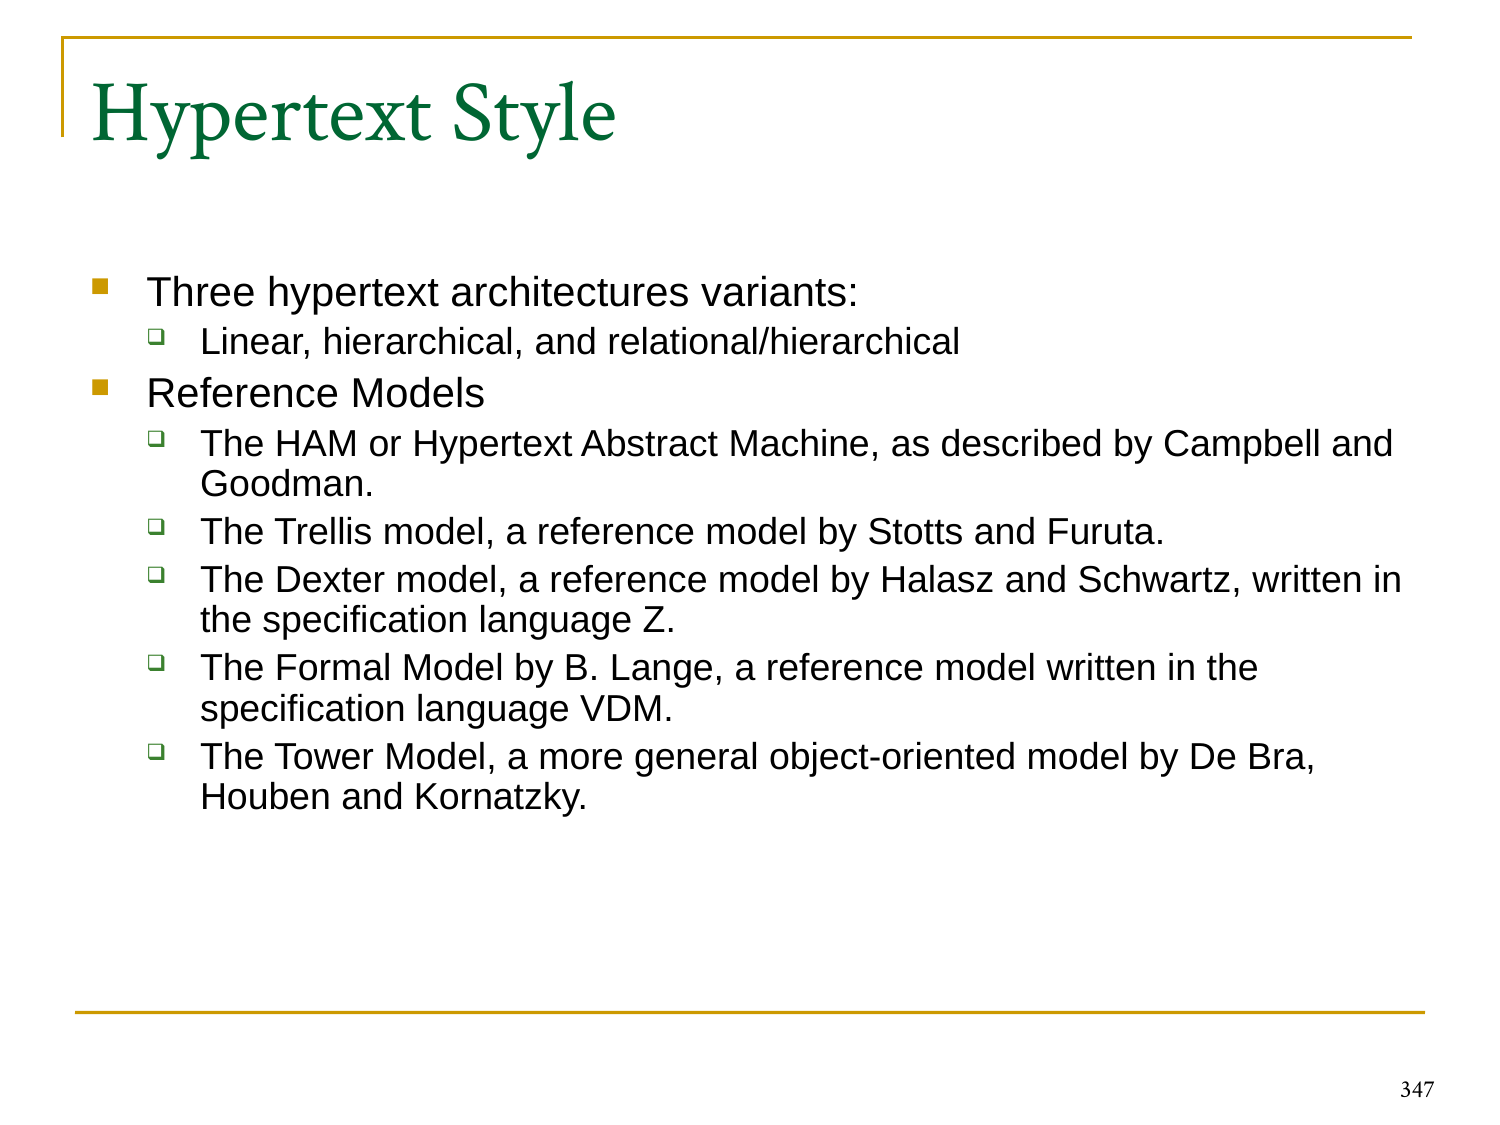

# Hypertext Style
Three hypertext architectures variants:
Linear, hierarchical, and relational/hierarchical
Reference Models
The HAM or Hypertext Abstract Machine, as described by Campbell and Goodman.
The Trellis model, a reference model by Stotts and Furuta.
The Dexter model, a reference model by Halasz and Schwartz, written in the specification language Z.
The Formal Model by B. Lange, a reference model written in the specification language VDM.
The Tower Model, a more general object-oriented model by De Bra, Houben and Kornatzky.
347